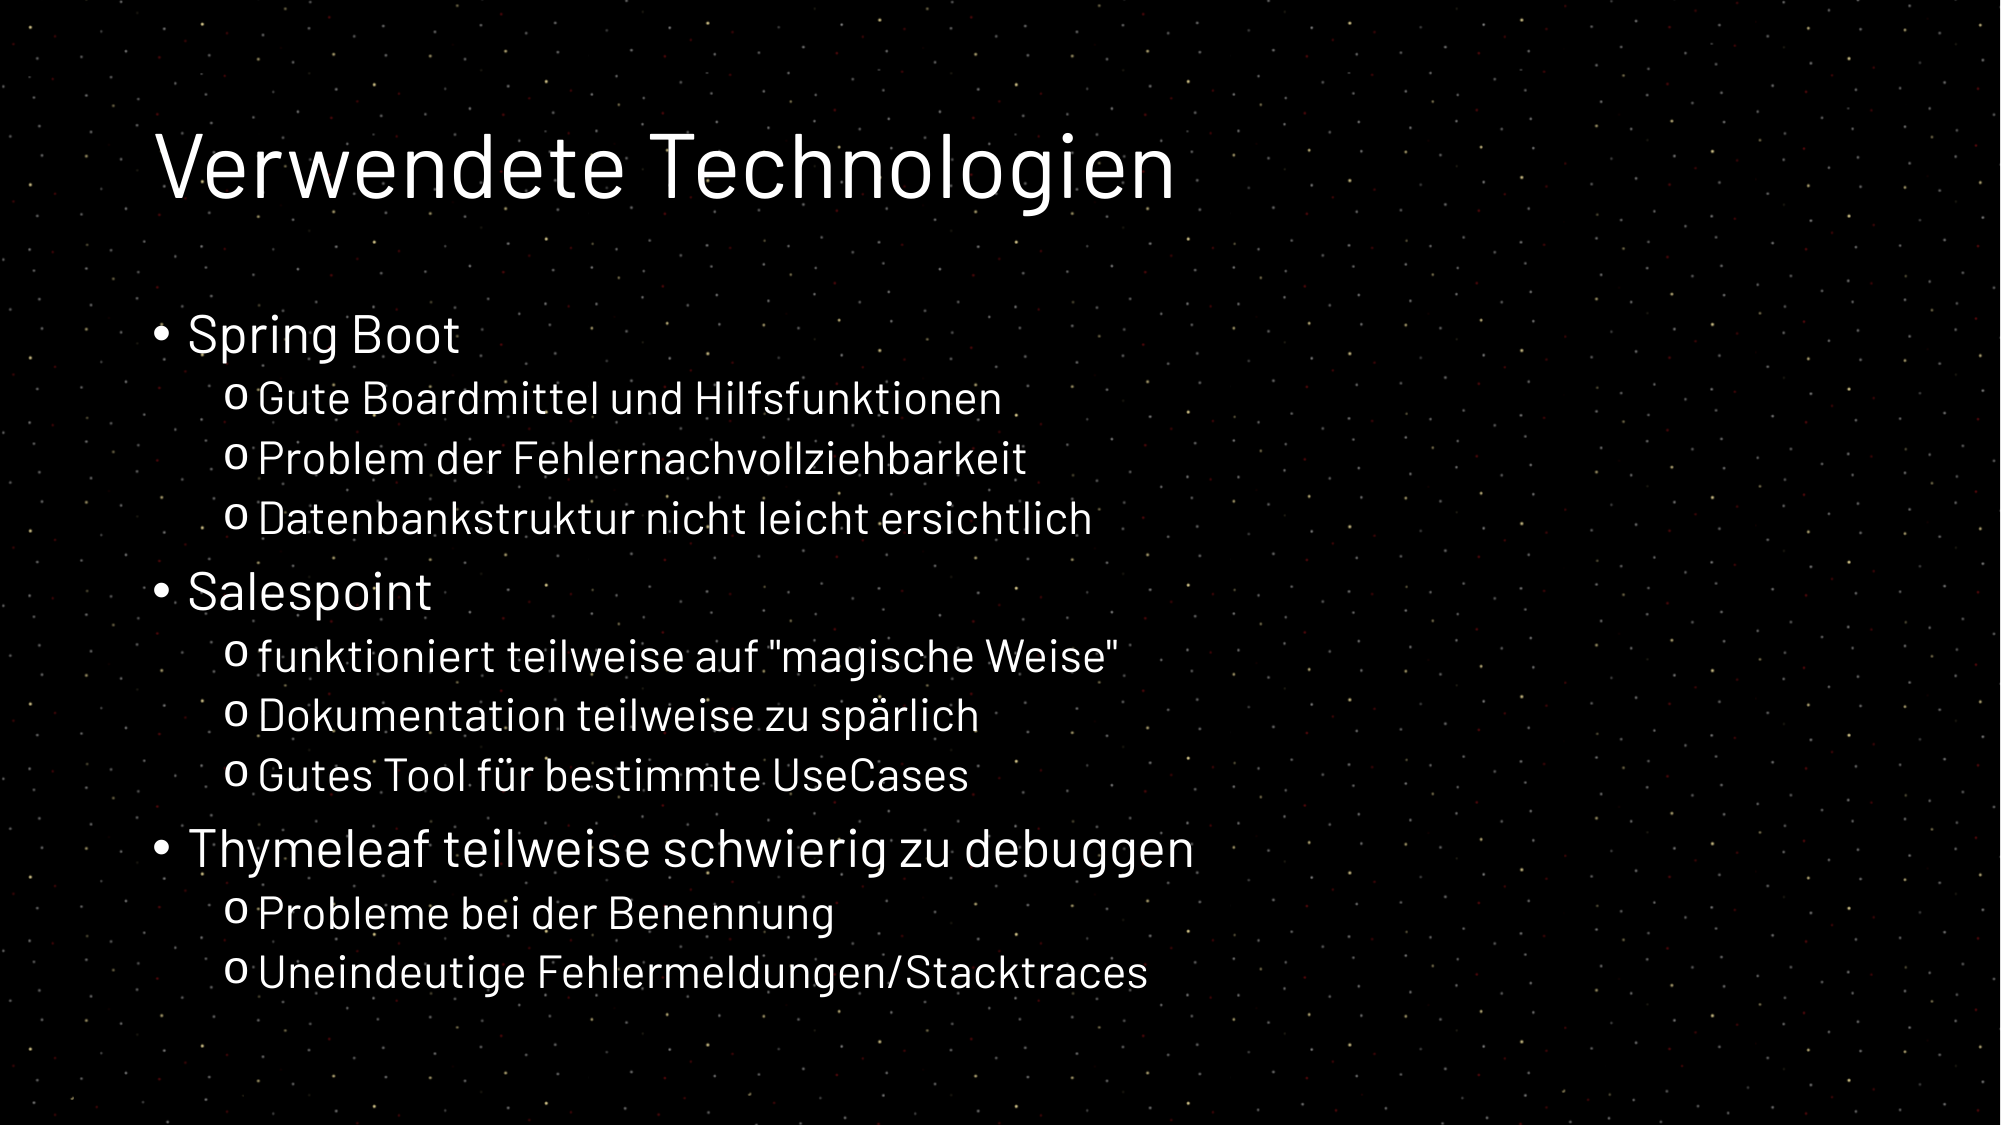

# Verwendete Technologien
Spring Boot
Gute Boardmittel und Hilfsfunktionen
Problem der Fehlernachvollziehbarkeit
Datenbankstruktur nicht leicht ersichtlich
Salespoint
funktioniert teilweise auf "magische Weise"
Dokumentation teilweise zu spärlich
Gutes Tool für bestimmte UseCases
Thymeleaf teilweise schwierig zu debuggen
Probleme bei der Benennung
Uneindeutige Fehlermeldungen/Stacktraces